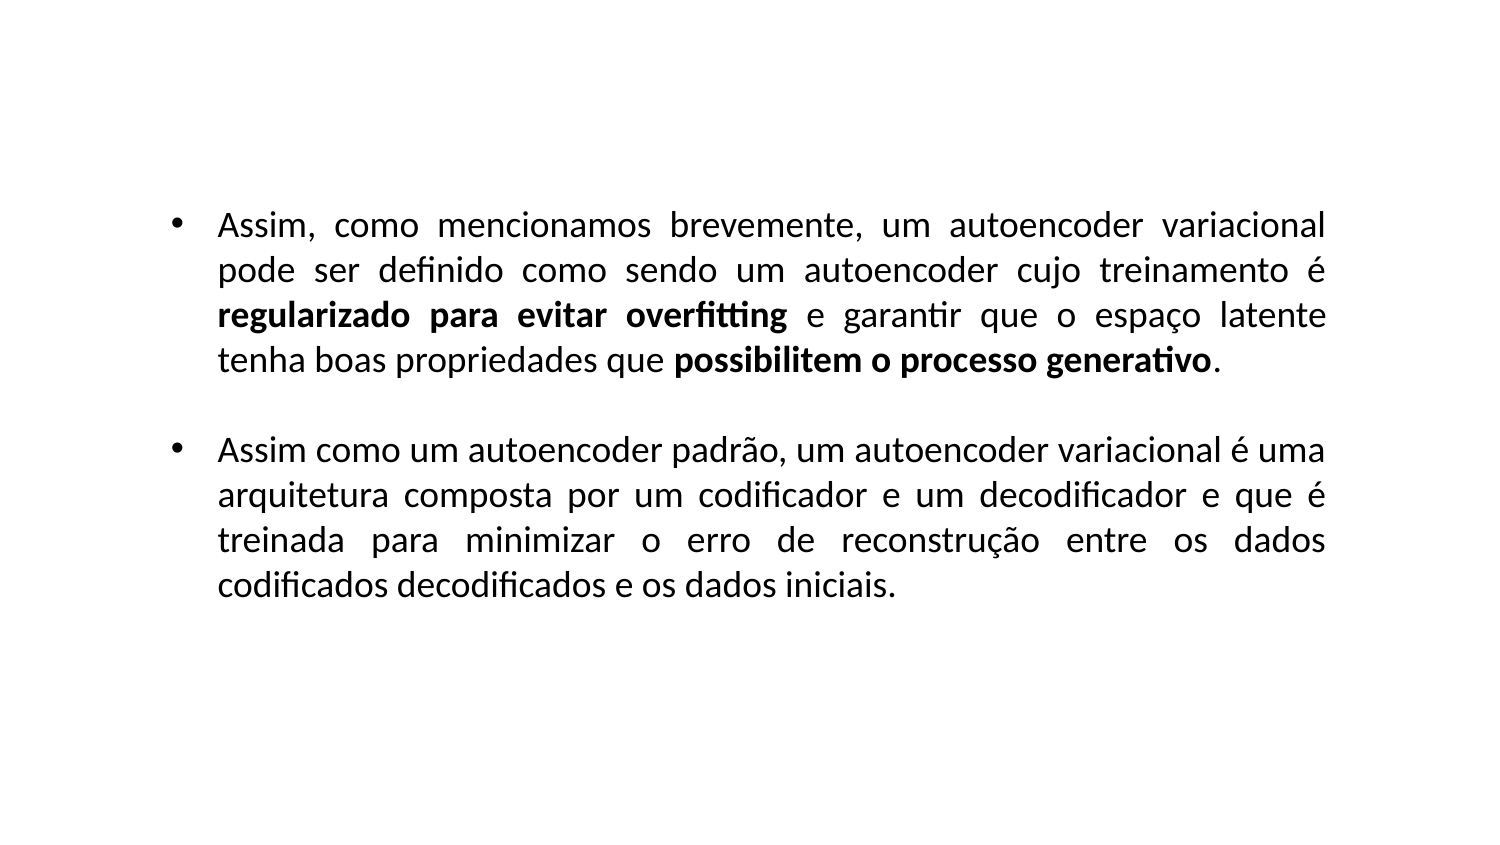

Assim, como mencionamos brevemente, um autoencoder variacional pode ser definido como sendo um autoencoder cujo treinamento é regularizado para evitar overfitting e garantir que o espaço latente tenha boas propriedades que possibilitem o processo generativo.

Assim como um autoencoder padrão, um autoencoder variacional é uma arquitetura composta por um codificador e um decodificador e que é treinada para minimizar o erro de reconstrução entre os dados codificados decodificados e os dados iniciais.